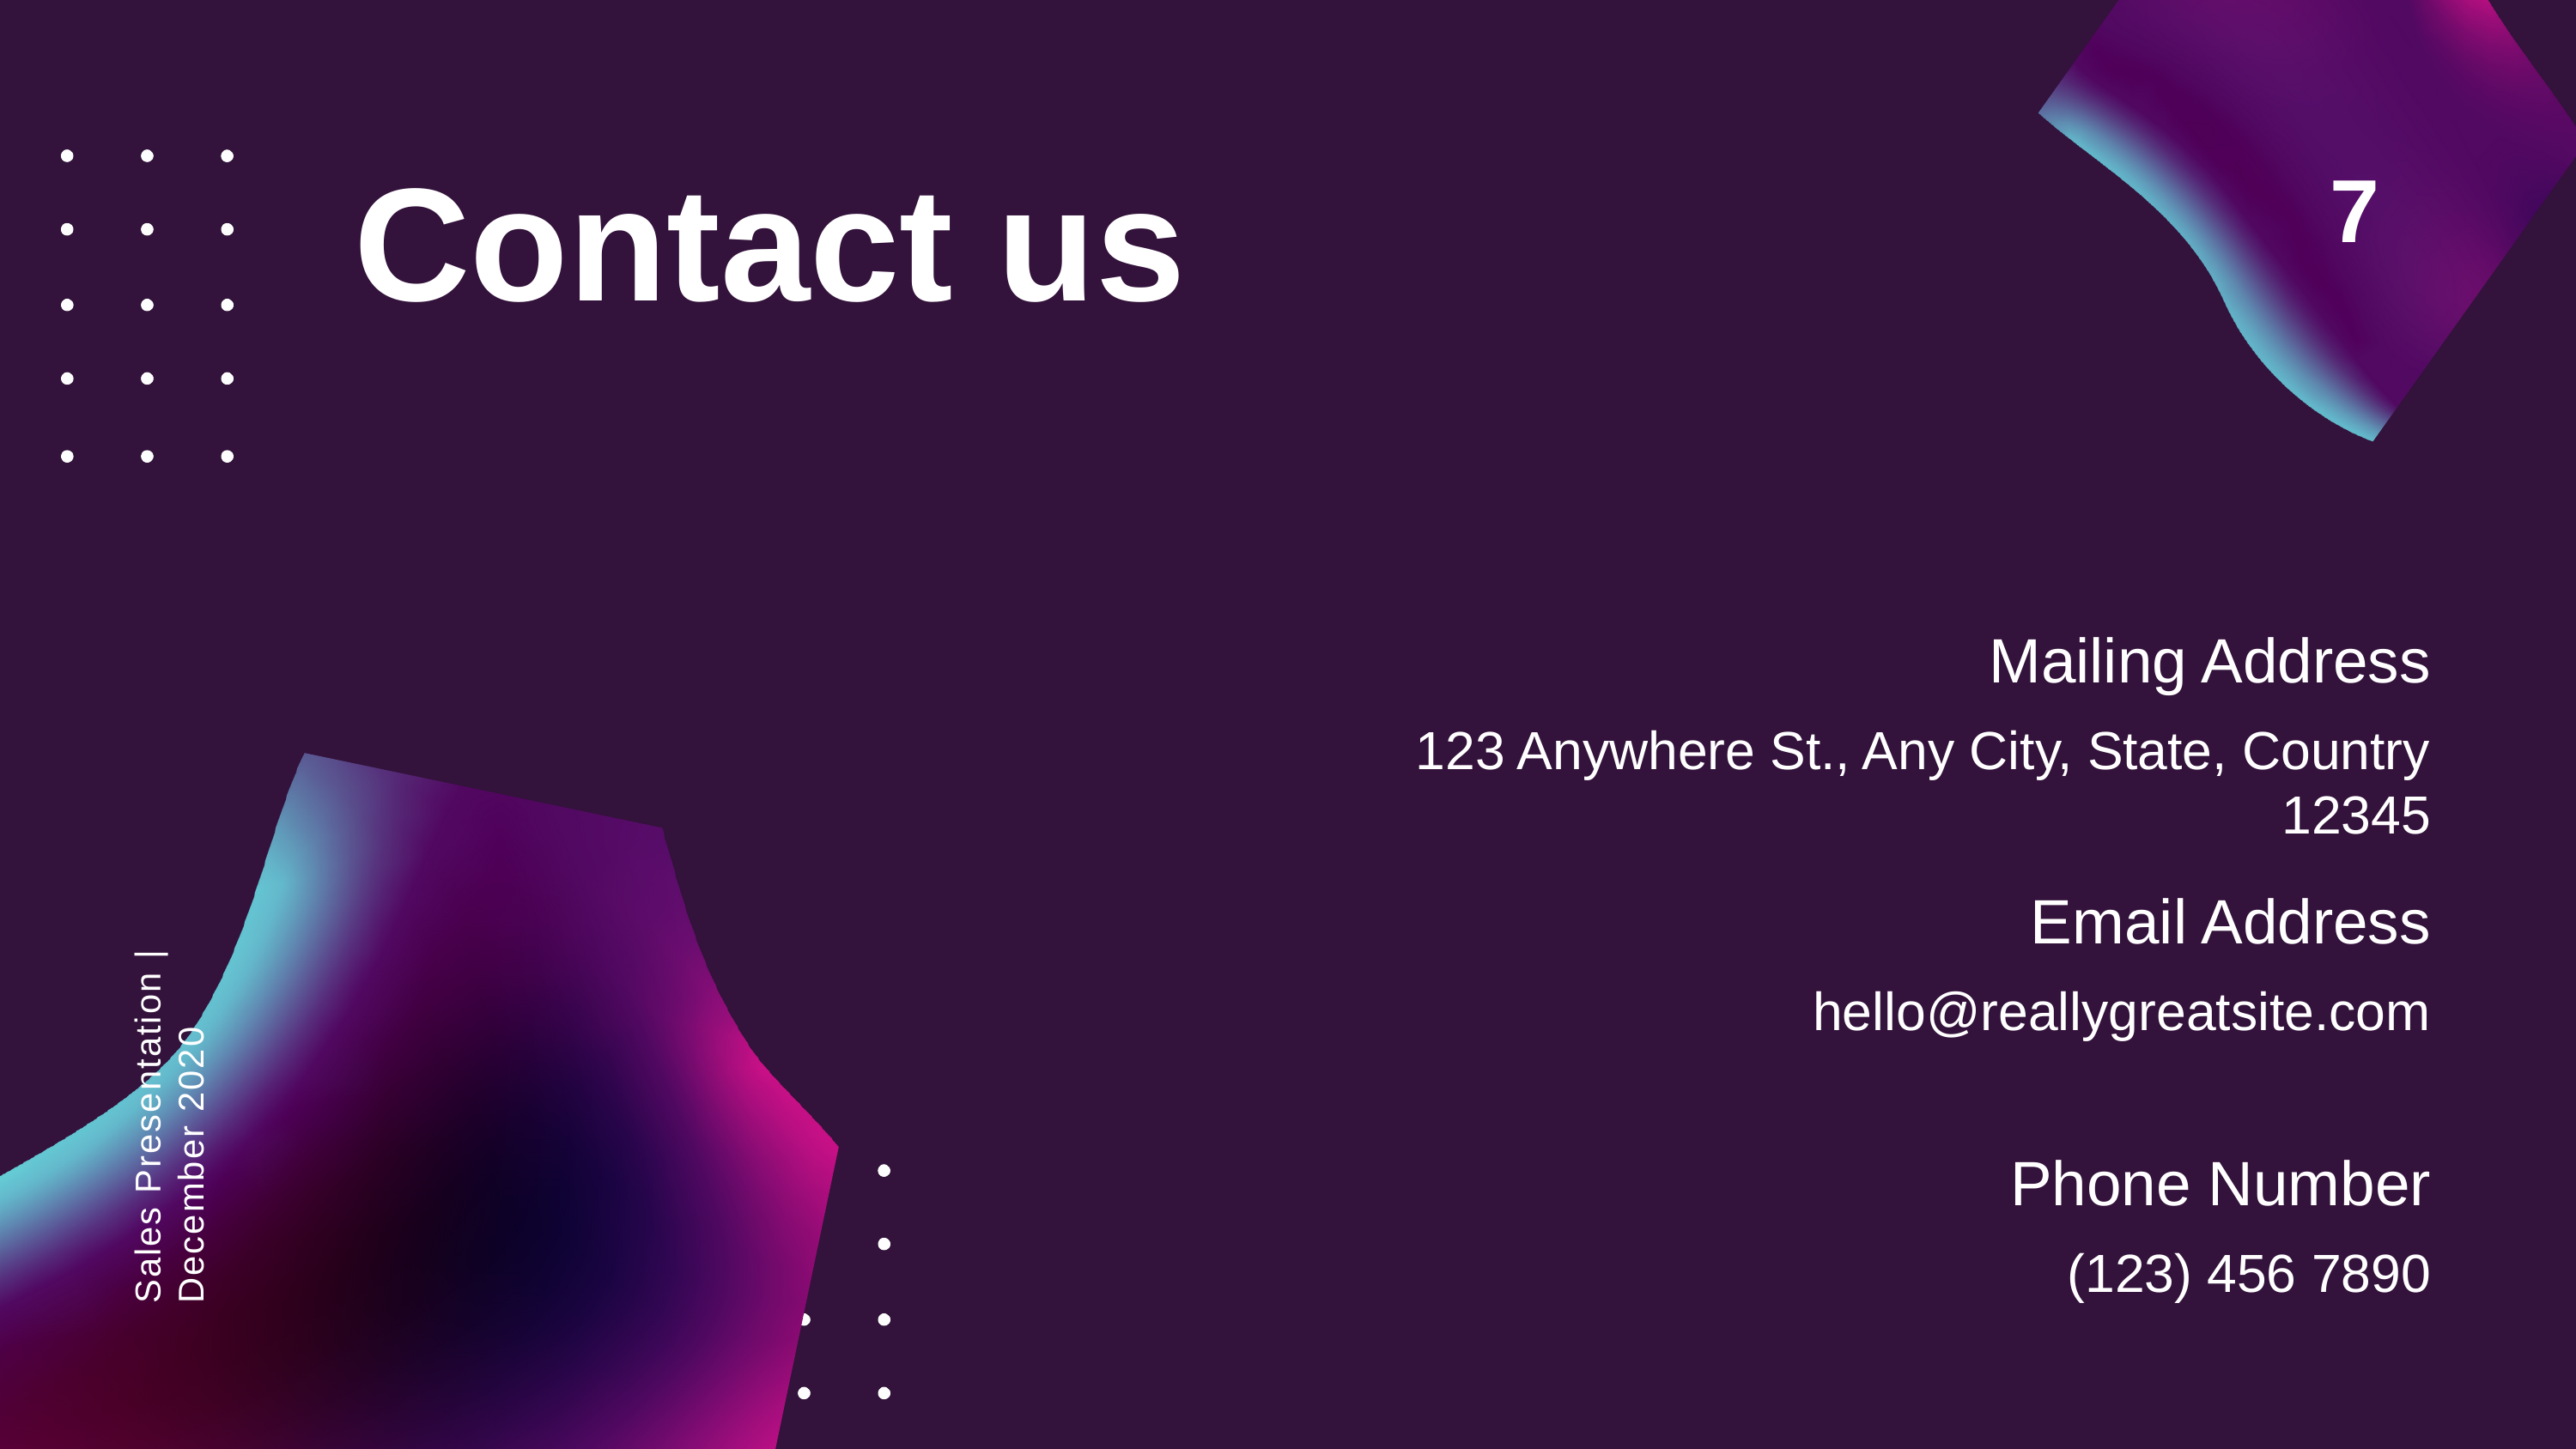

Contact us
7
Mailing Address
123 Anywhere St., Any City, State, Country 12345
Email Address
hello@reallygreatsite.com
Phone Number
(123) 456 7890

Sales Presentation | December 2020